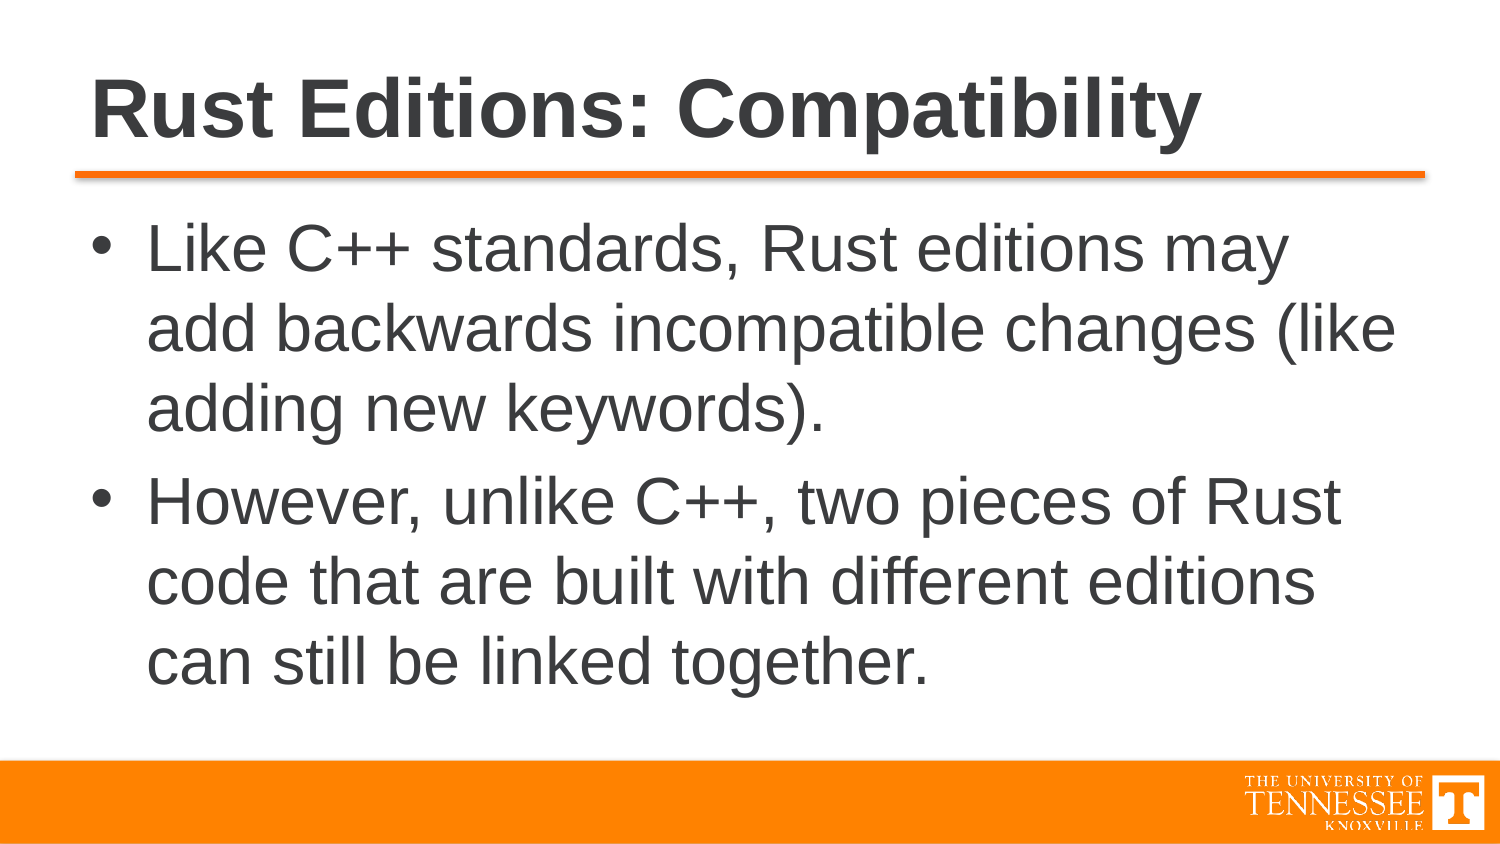

# Rust Editions: Compatibility
Like C++ standards, Rust editions may add backwards incompatible changes (like adding new keywords).
However, unlike C++, two pieces of Rust code that are built with different editions can still be linked together.